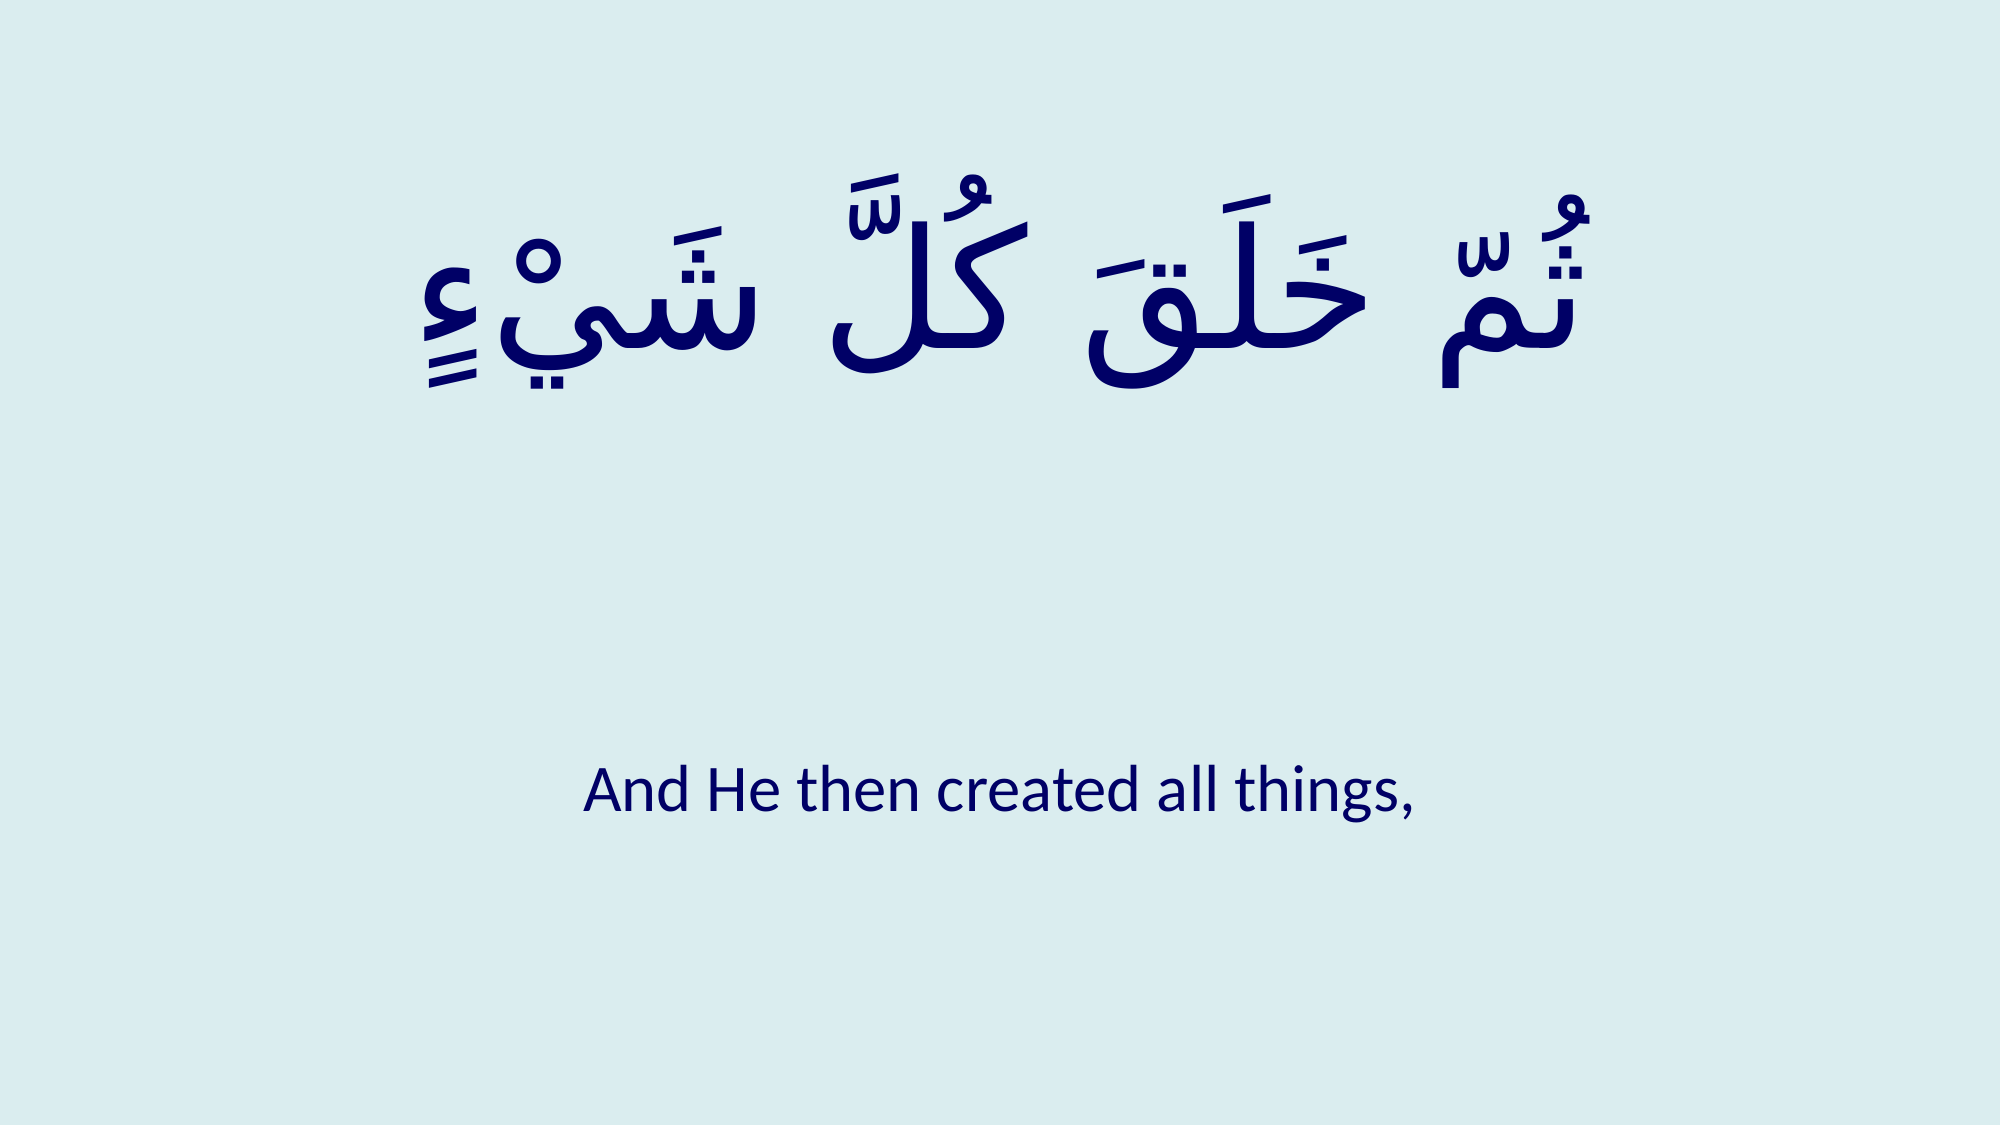

# ثُمّ خَلَقَ كُلَّ شَيْءٍ
And He then created all things,